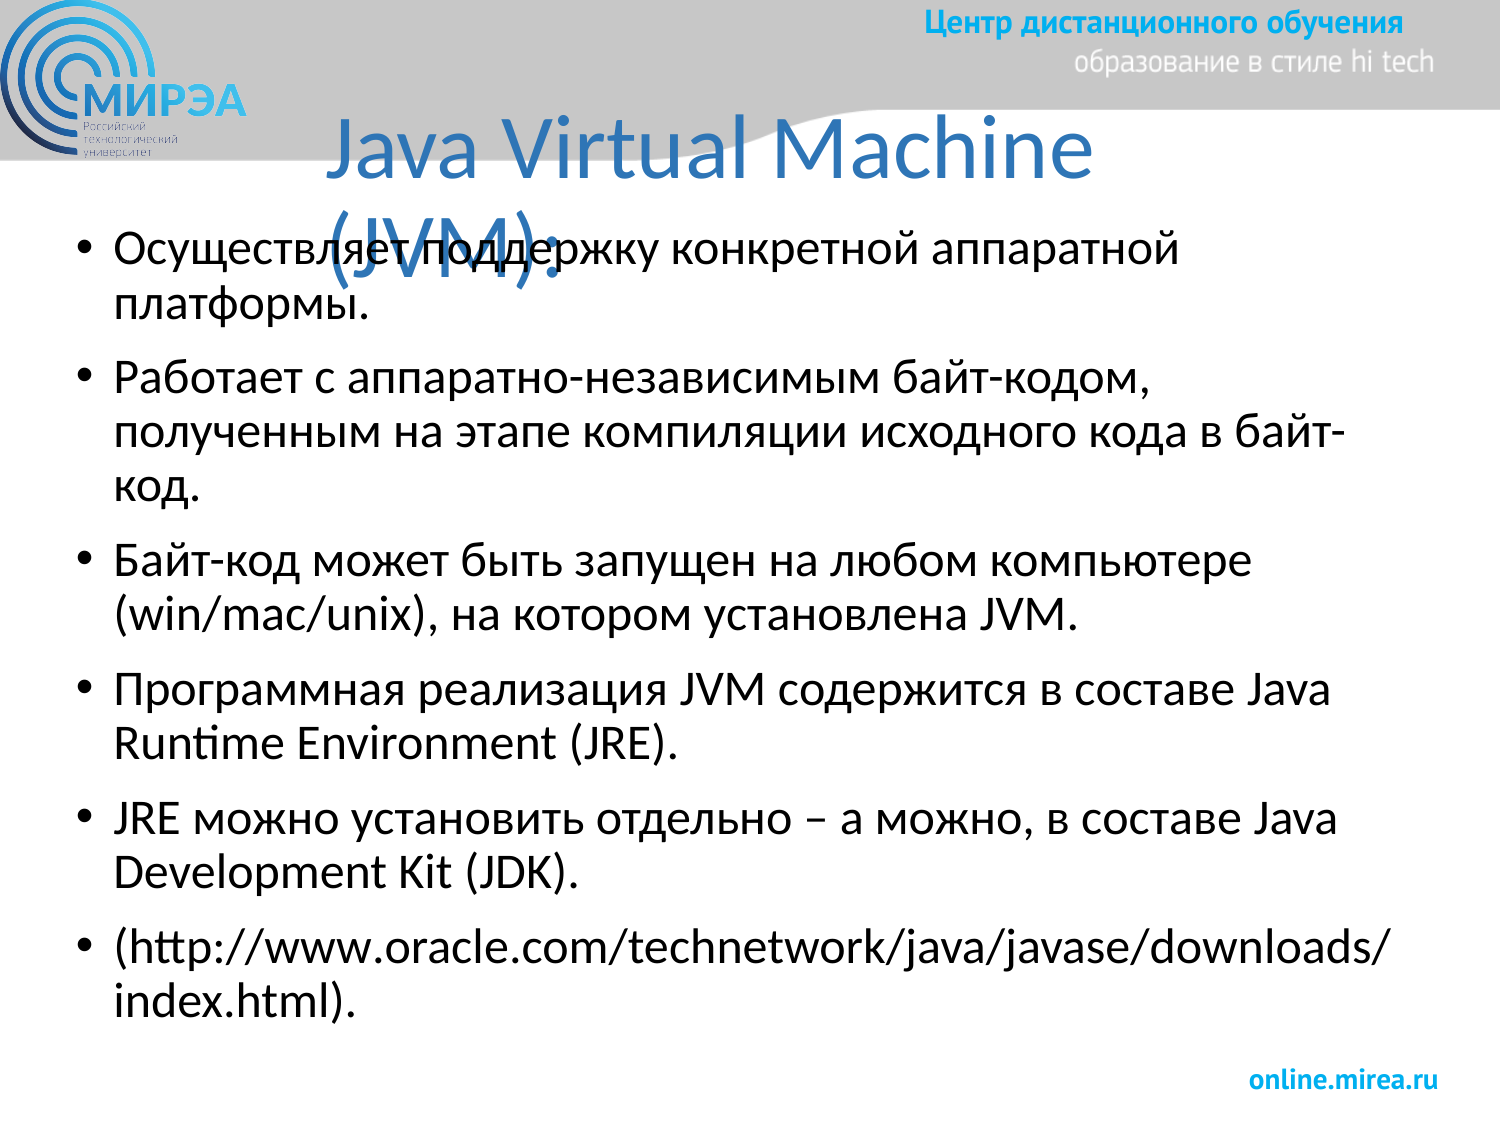

# Java Virtual Machine (JVM):
Осуществляет поддержку конкретной аппаратной платформы.
Работает с аппаратно-независимым байт-кодом, полученным на этапе компиляции исходного кода в байт-код.
Байт-код может быть запущен на любом компьютере (win/mac/unix), на котором установлена JVM.
Программная реализация JVM содержится в составе Java Runtime Environment (JRE).
JRE можно установить отдельно – а можно, в составе Java Development Kit (JDK).
(http://www.oracle.com/technetwork/java/javase/downloads/index.html).